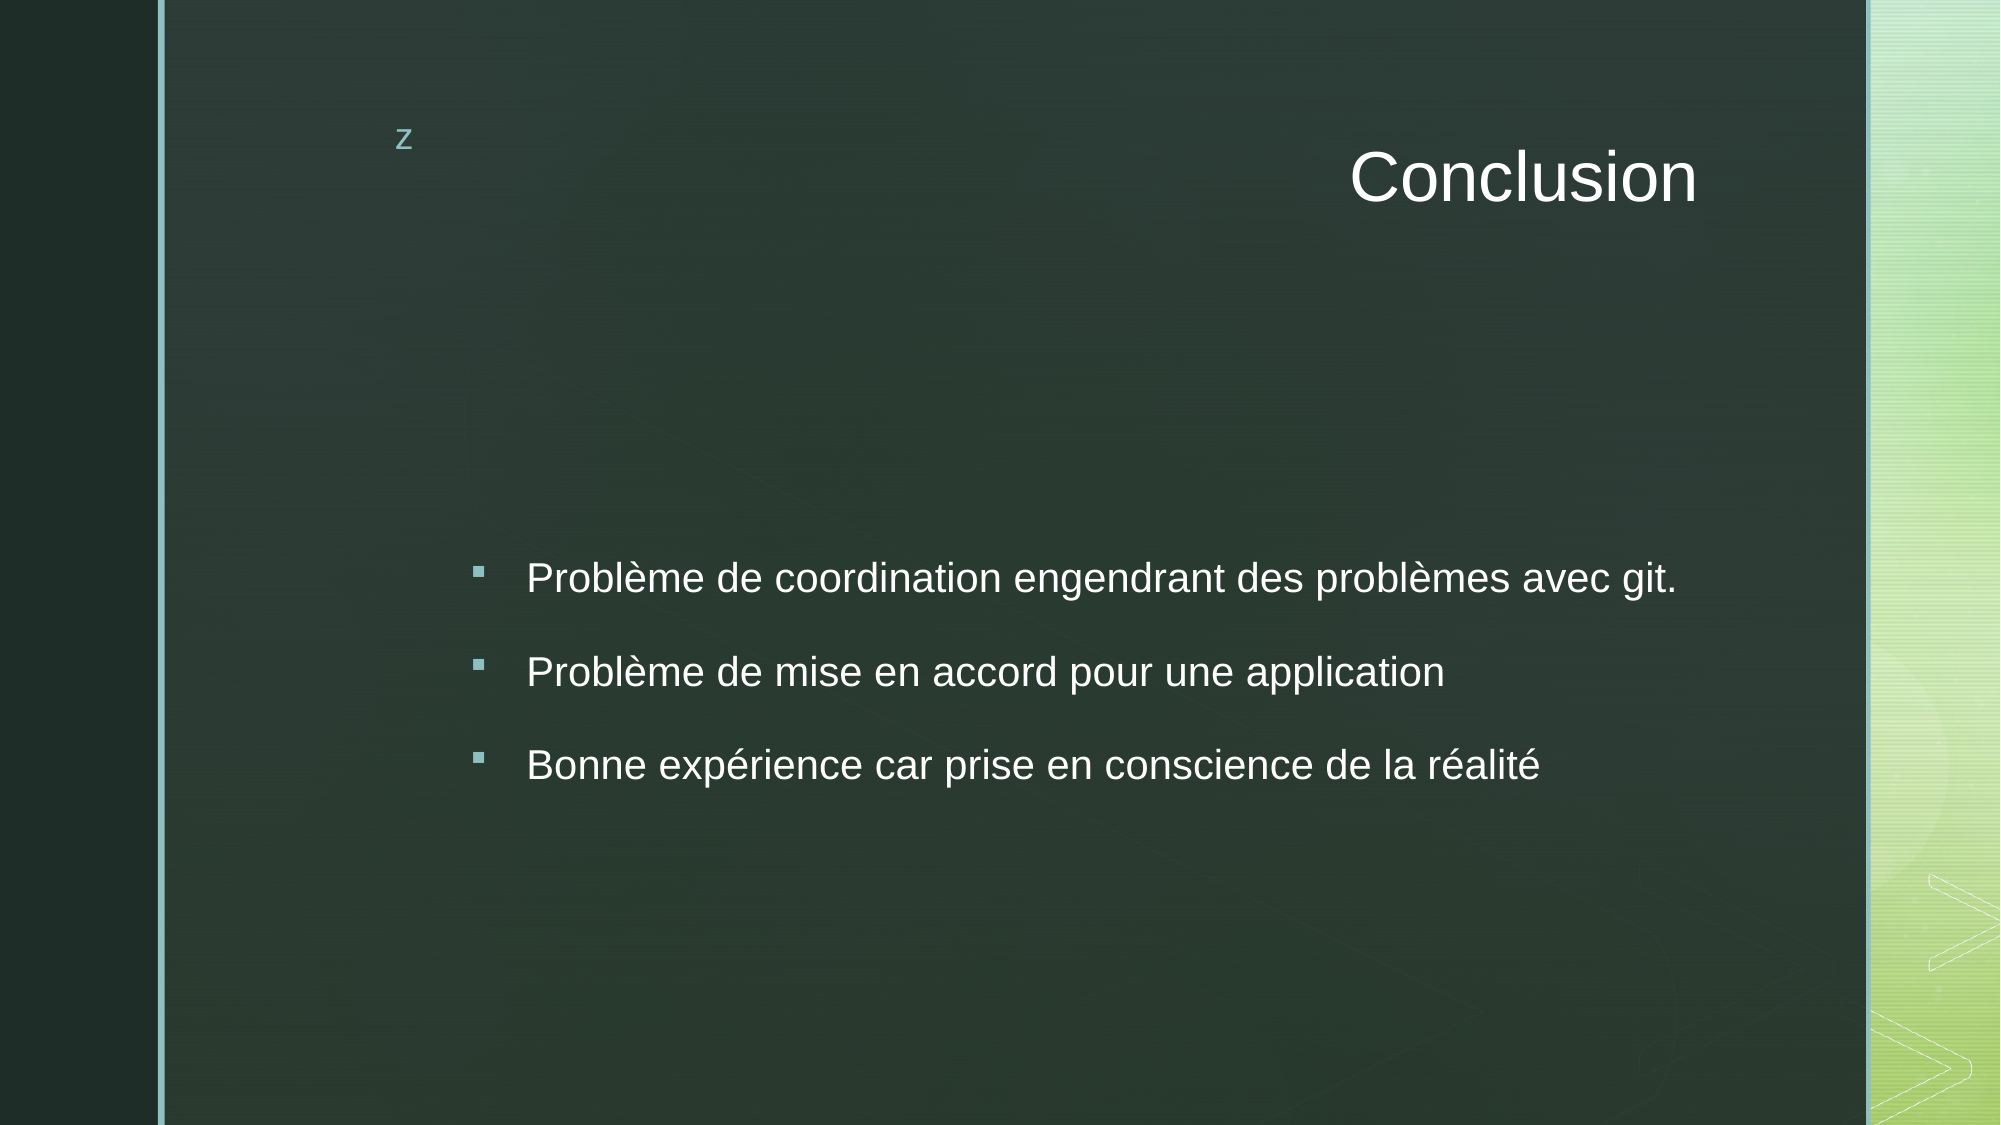

# Conclusion
Problème de coordination engendrant des problèmes avec git.
Problème de mise en accord pour une application
Bonne expérience car prise en conscience de la réalité